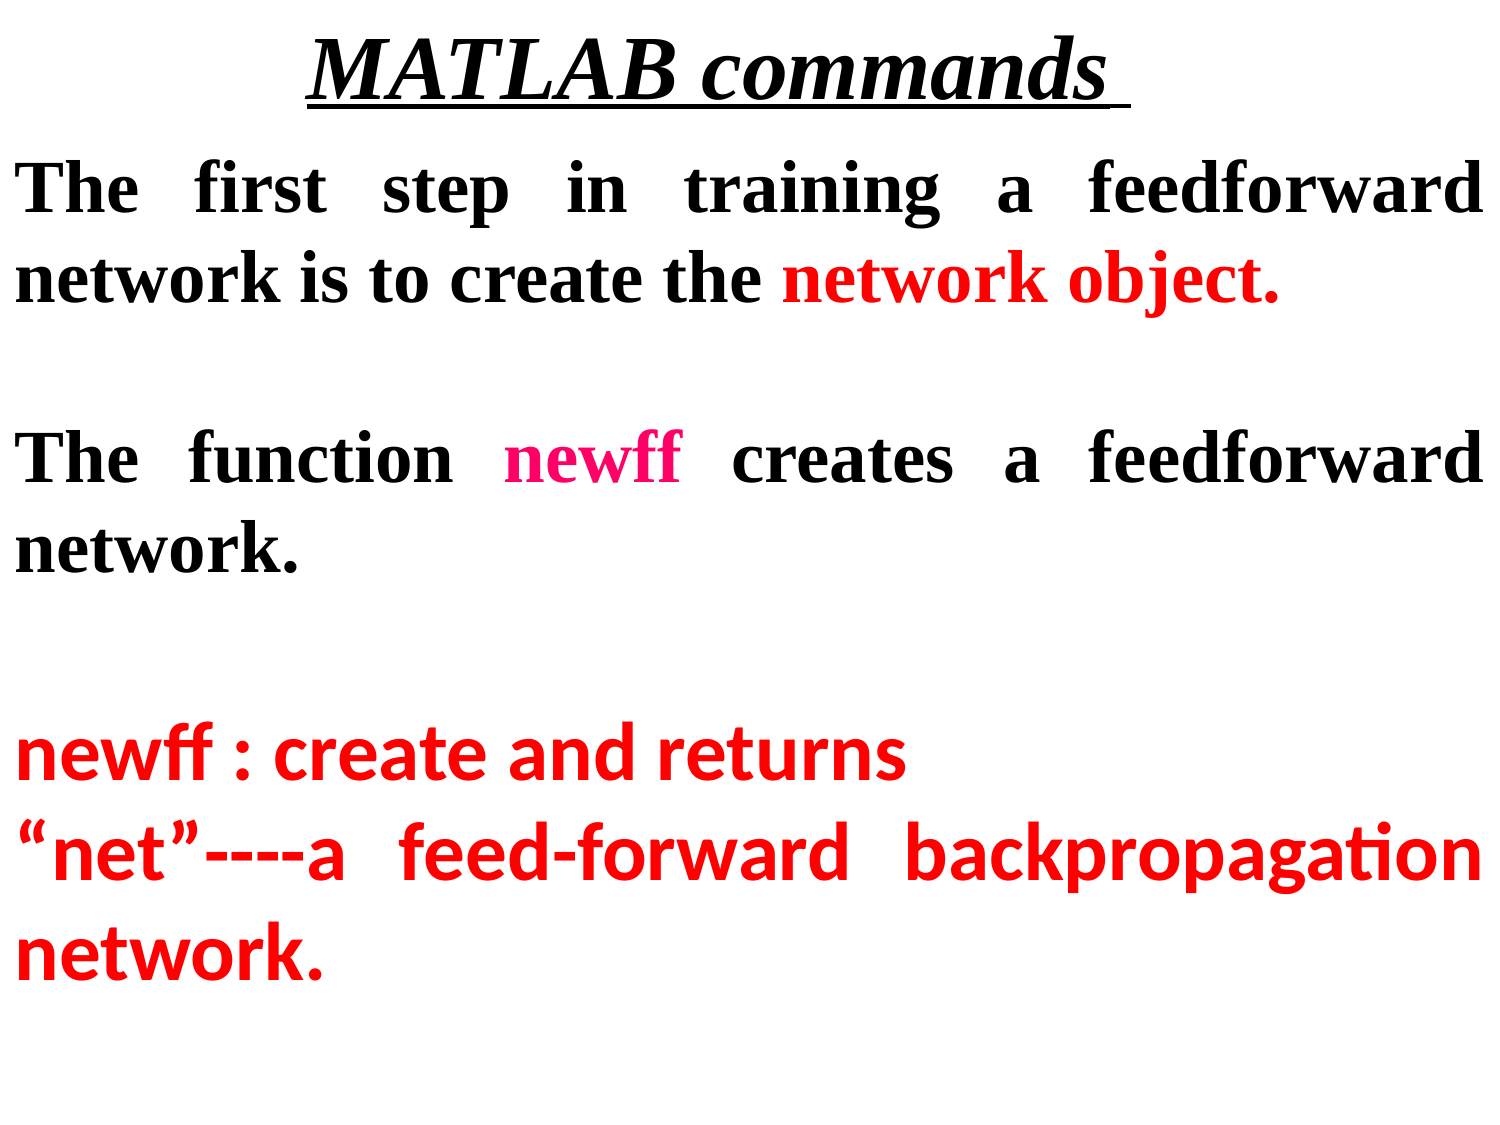

MATLAB commands

The first step in training a feedforward network is to create the network object.

The function newff creates a feedforward network.

newff : create and returns
“net”----a feed-forward backpropagation network.